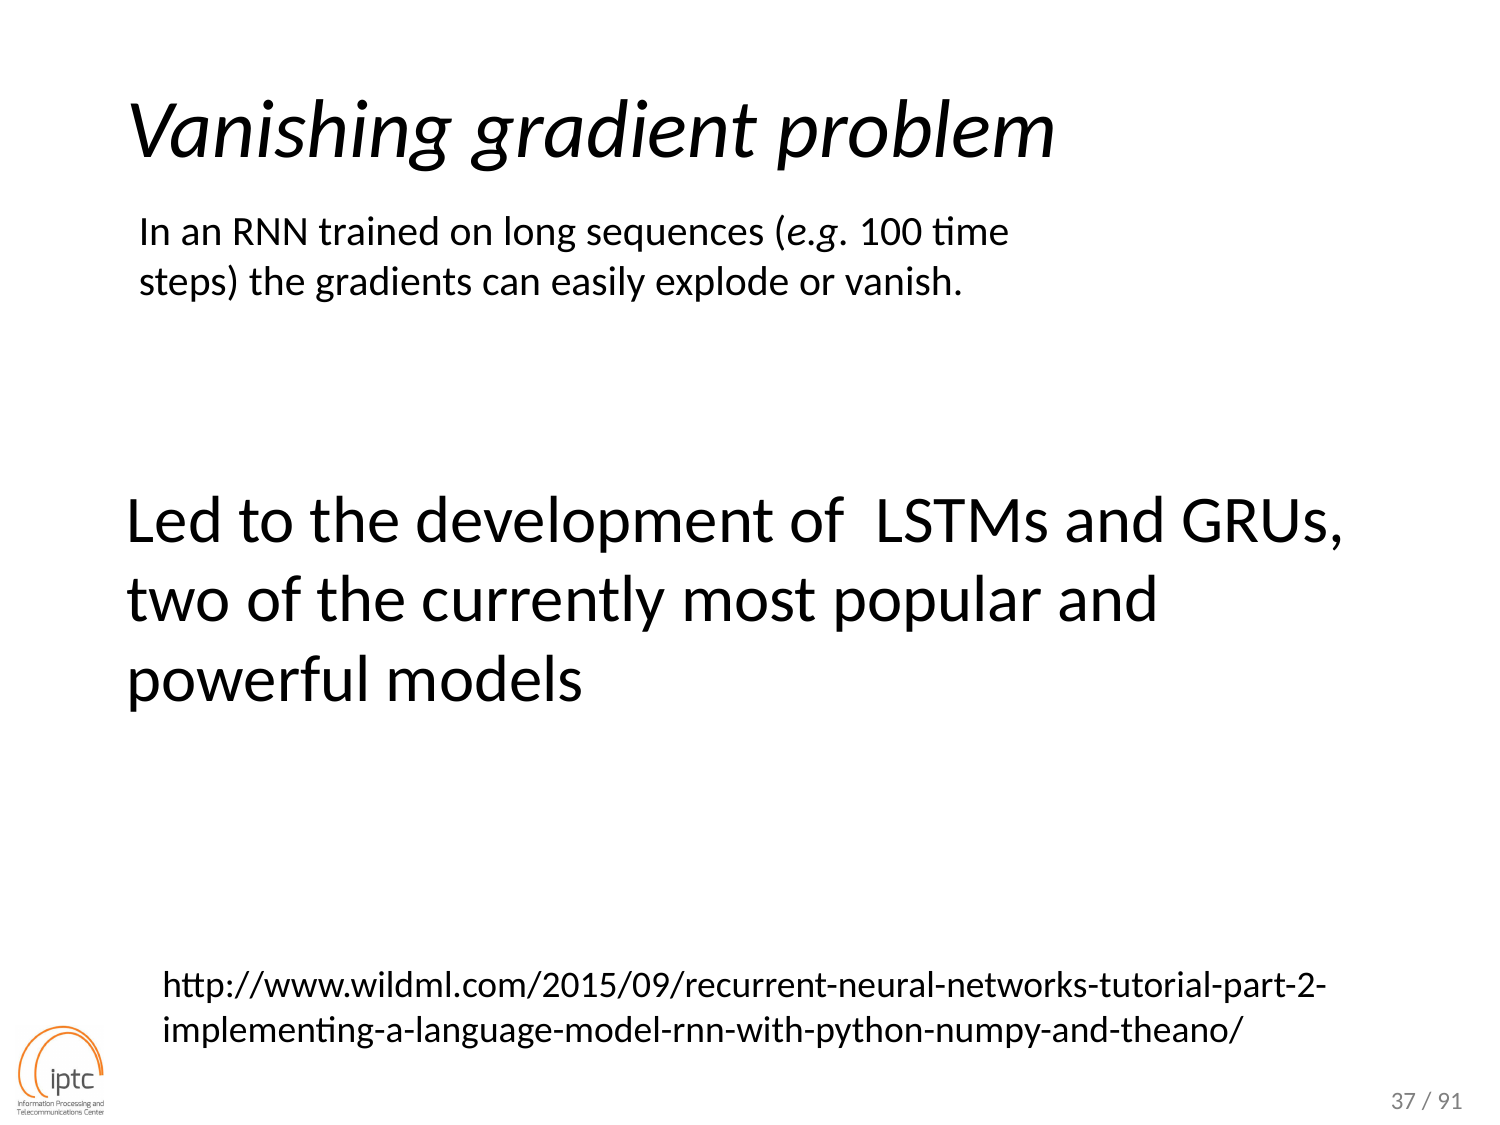

Vanishing gradient problem
In an RNN trained on long sequences (e.g. 100 time steps) the gradients can easily explode or vanish.
Led to the development of  LSTMs and GRUs, two of the currently most popular and powerful models
http://www.wildml.com/2015/09/recurrent-neural-networks-tutorial-part-2-implementing-a-language-model-rnn-with-python-numpy-and-theano/